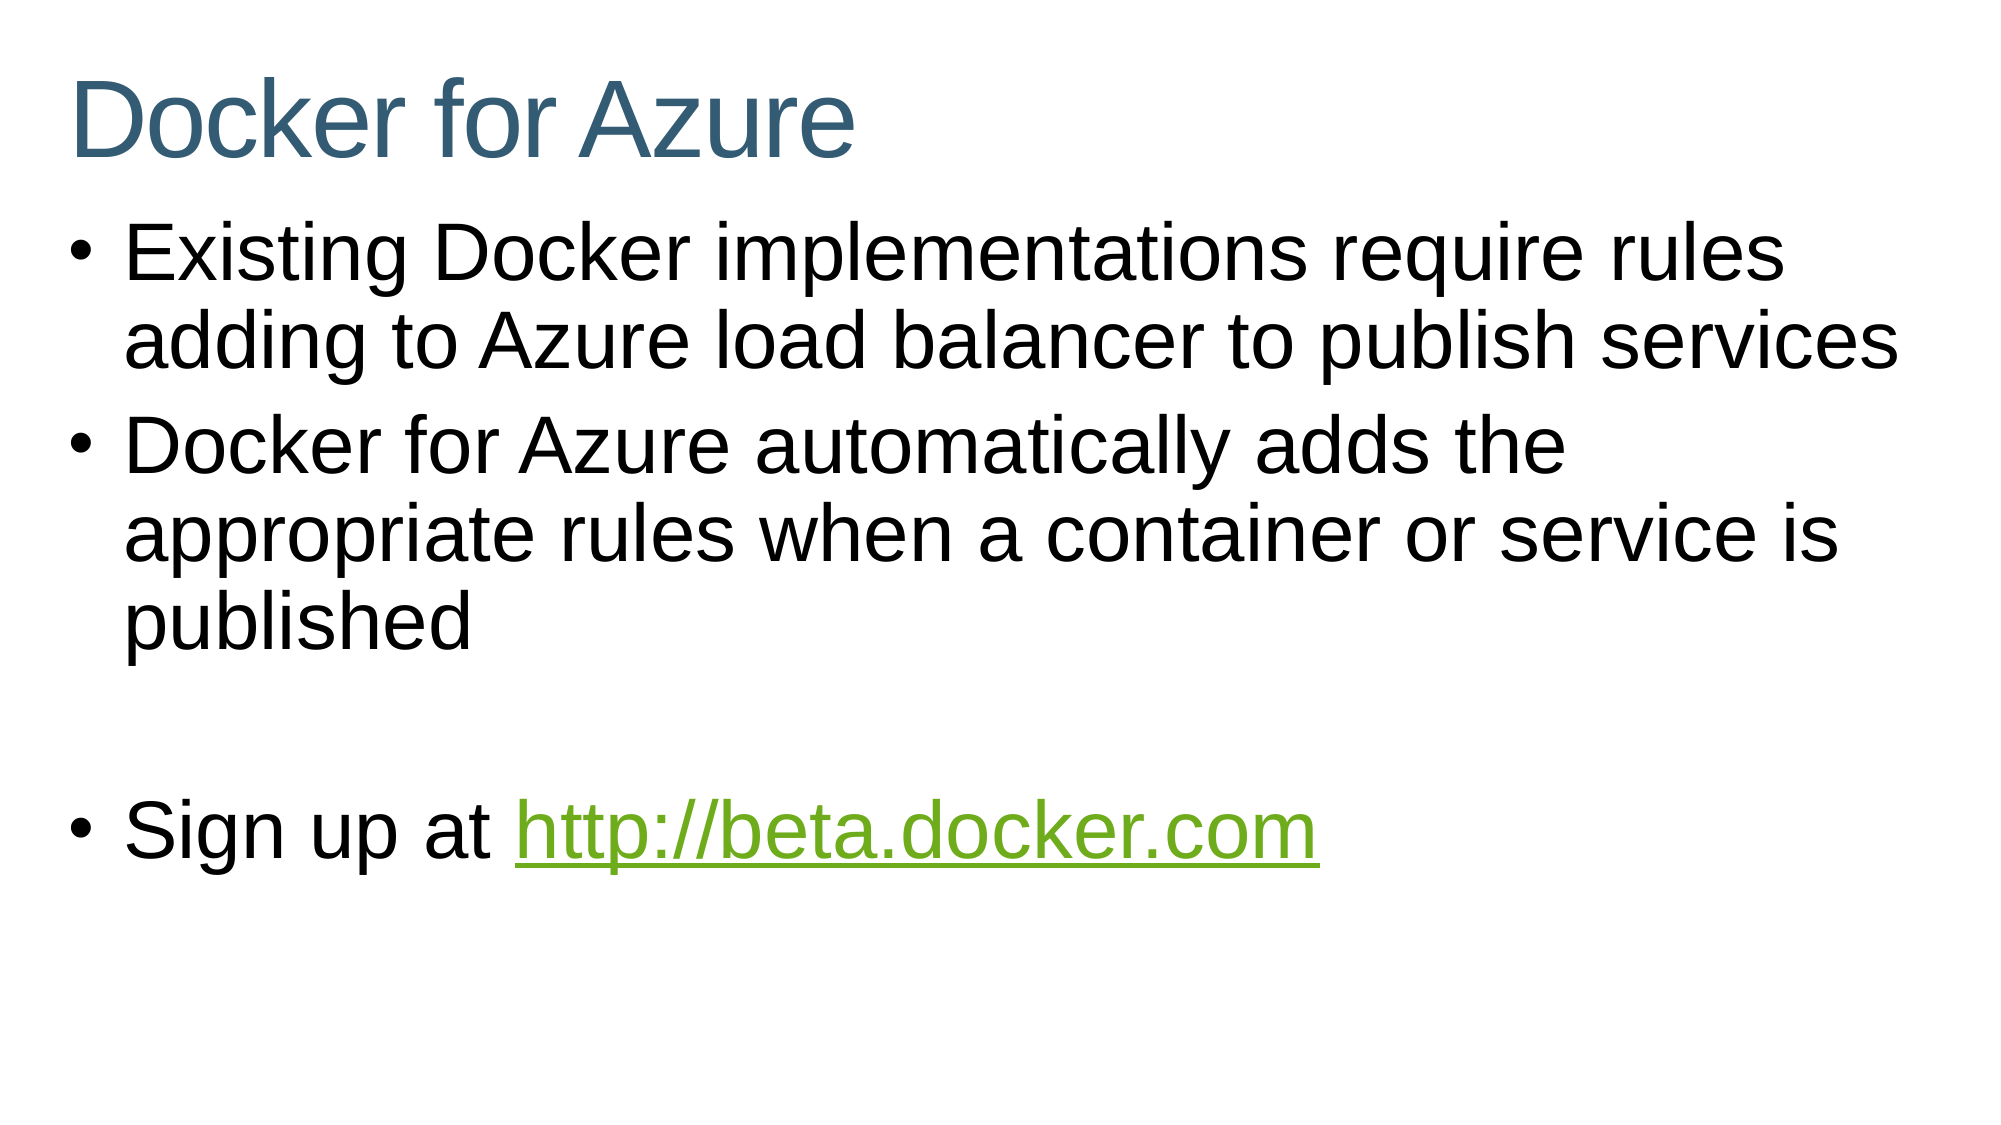

# Docker for Azure
Existing Docker implementations require rules adding to Azure load balancer to publish services
Docker for Azure automatically adds the appropriate rules when a container or service is published

Sign up at http://beta.docker.com